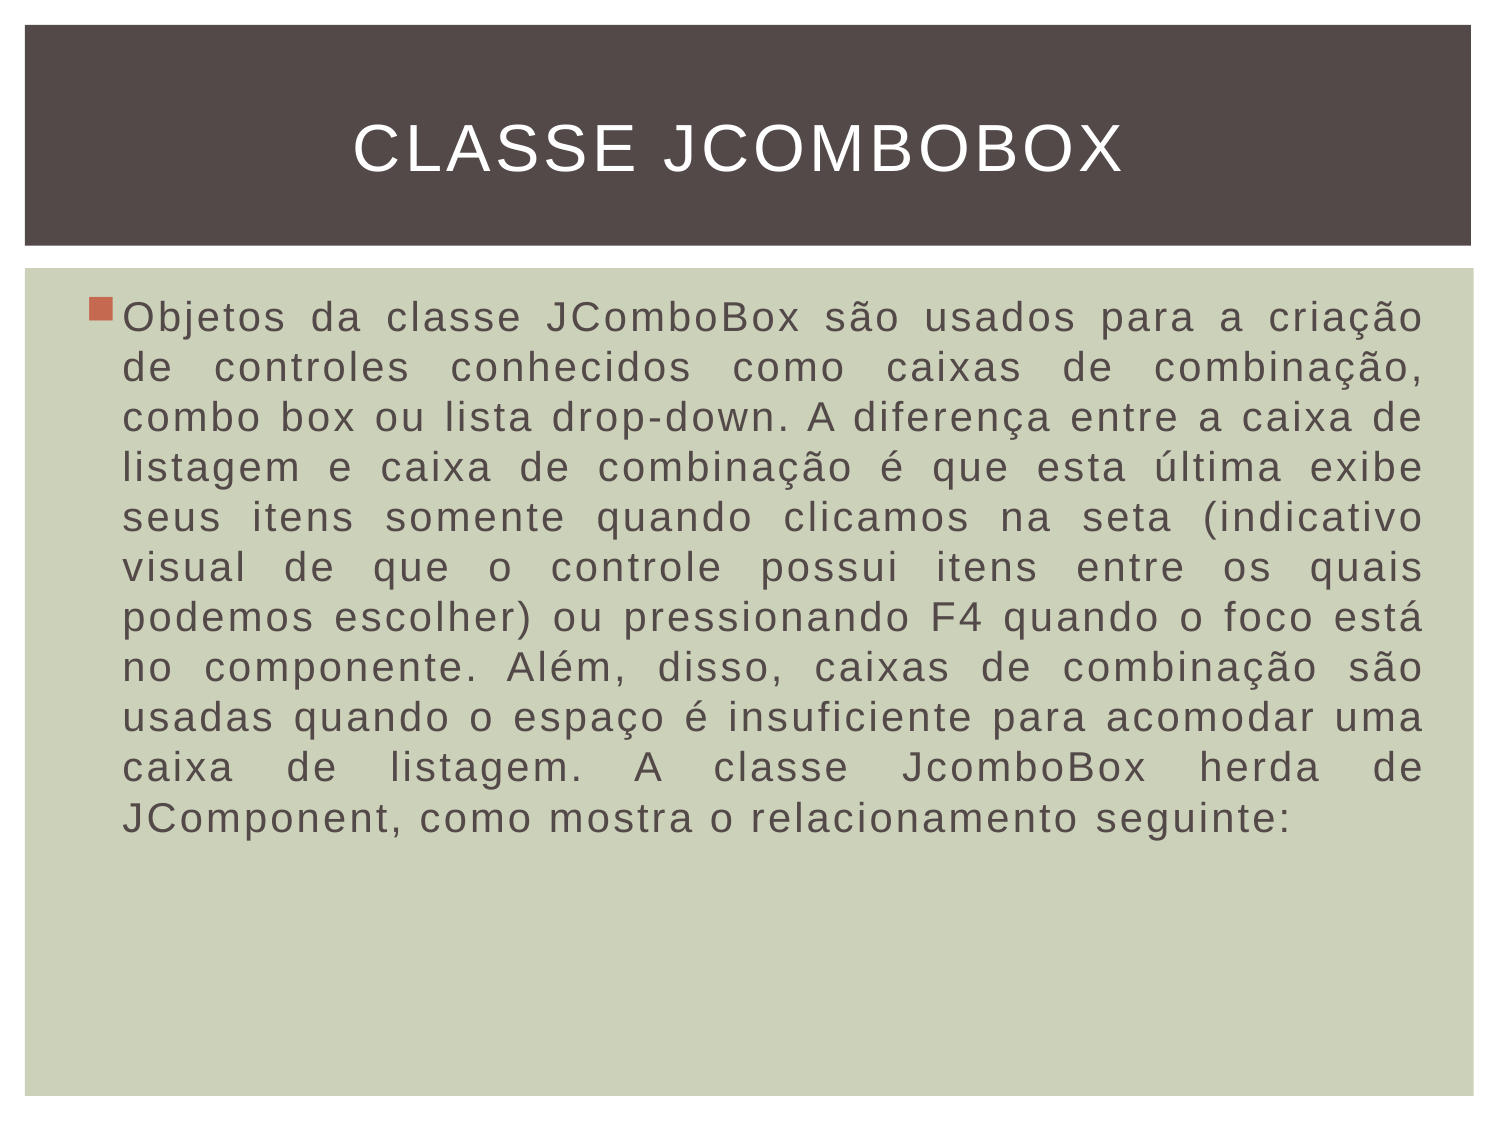

# classe JComboBox
Objetos da classe JComboBox são usados para a criação de controles conhecidos como caixas de combinação, combo box ou lista drop-down. A diferença entre a caixa de listagem e caixa de combinação é que esta última exibe seus itens somente quando clicamos na seta (indicativo visual de que o controle possui itens entre os quais podemos escolher) ou pressionando F4 quando o foco está no componente. Além, disso, caixas de combinação são usadas quando o espaço é insuficiente para acomodar uma caixa de listagem. A classe JcomboBox herda de JComponent, como mostra o relacionamento seguinte: